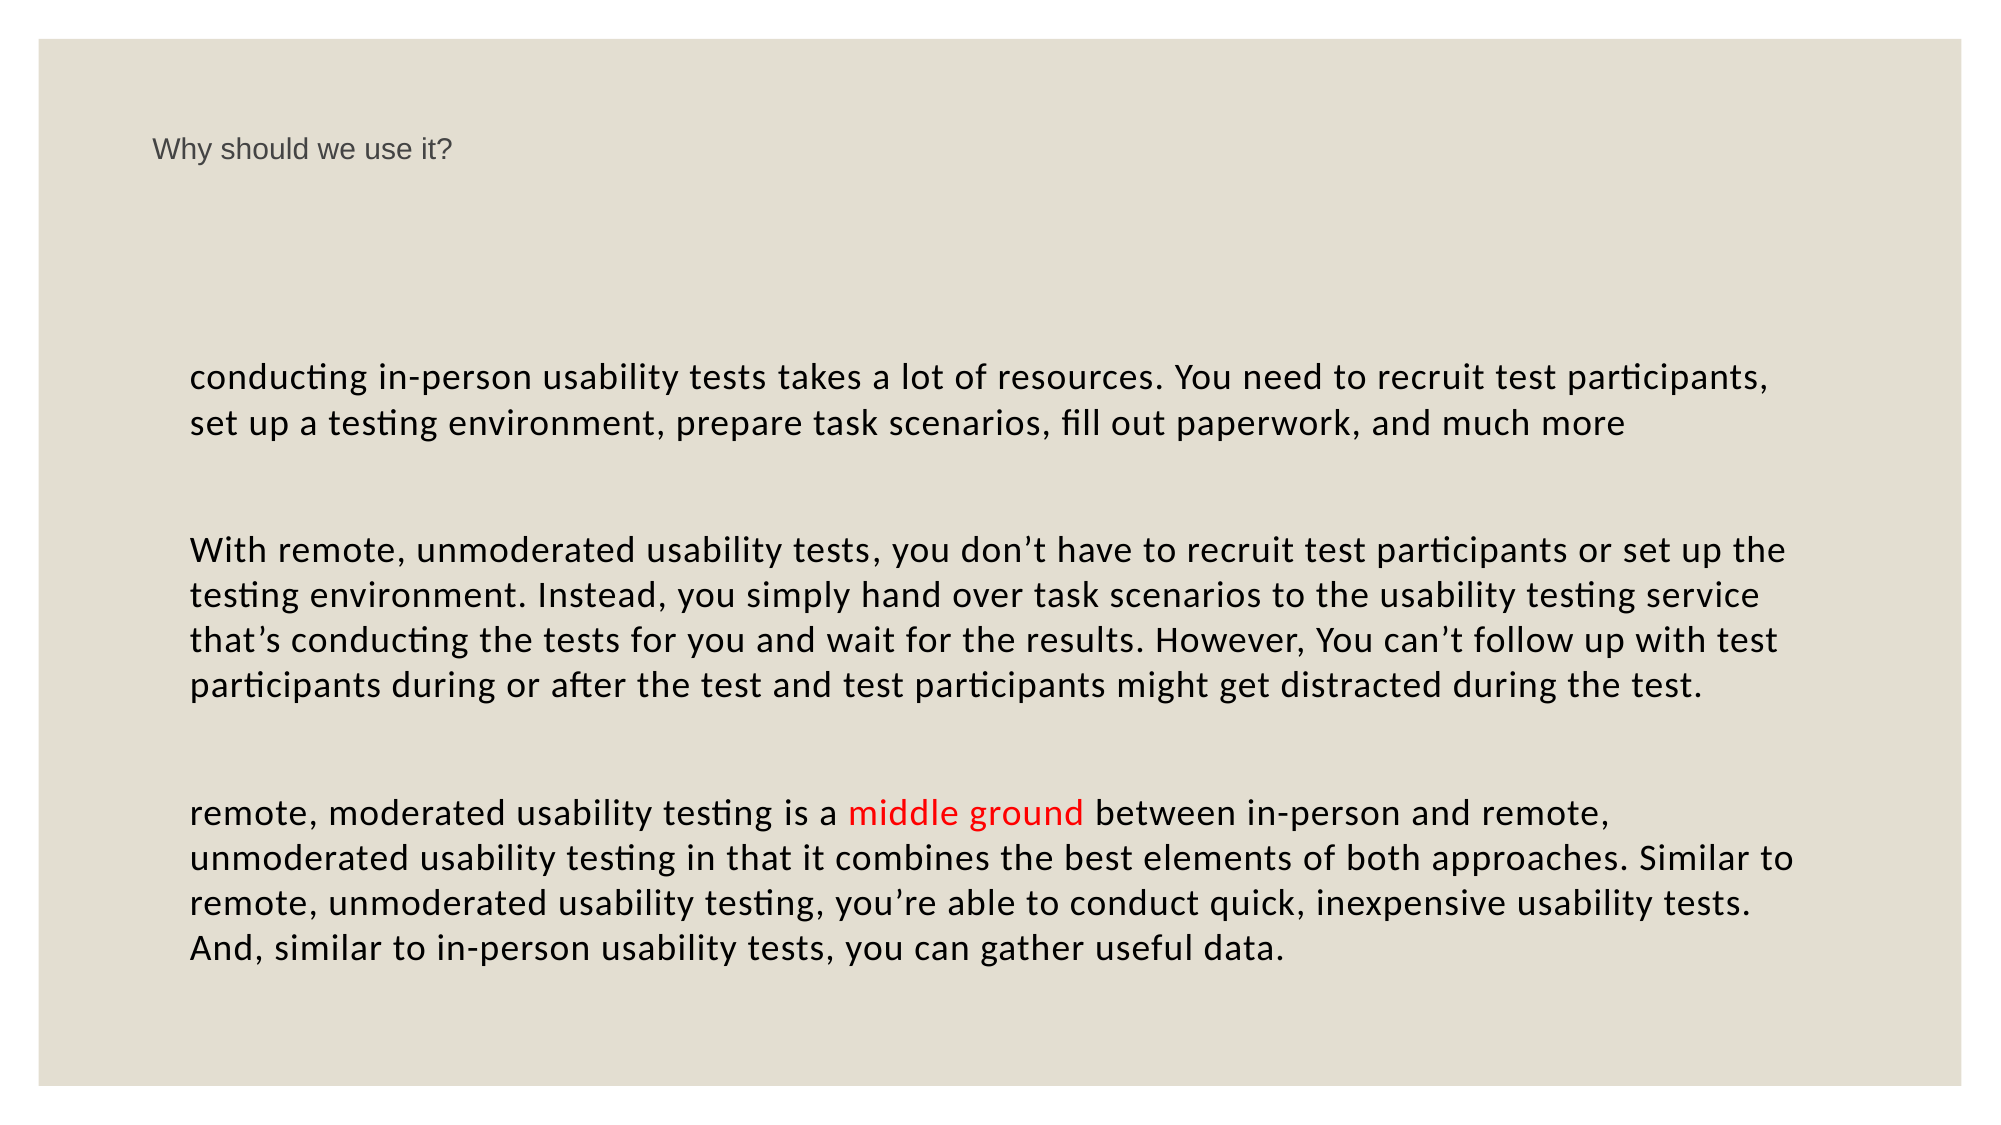

# Why should we use it?
conducting in-person usability tests takes a lot of resources. You need to recruit test participants, set up a testing environment, prepare task scenarios, fill out paperwork, and much more

With remote, unmoderated usability tests, you don’t have to recruit test participants or set up the testing environment. Instead, you simply hand over task scenarios to the usability testing service that’s conducting the tests for you and wait for the results. However, You can’t follow up with test participants during or after the test and test participants might get distracted during the test.

remote, moderated usability testing is a middle ground between in-person and remote, unmoderated usability testing in that it combines the best elements of both approaches. Similar to remote, unmoderated usability testing, you’re able to conduct quick, inexpensive usability tests. And, similar to in-person usability tests, you can gather useful data.